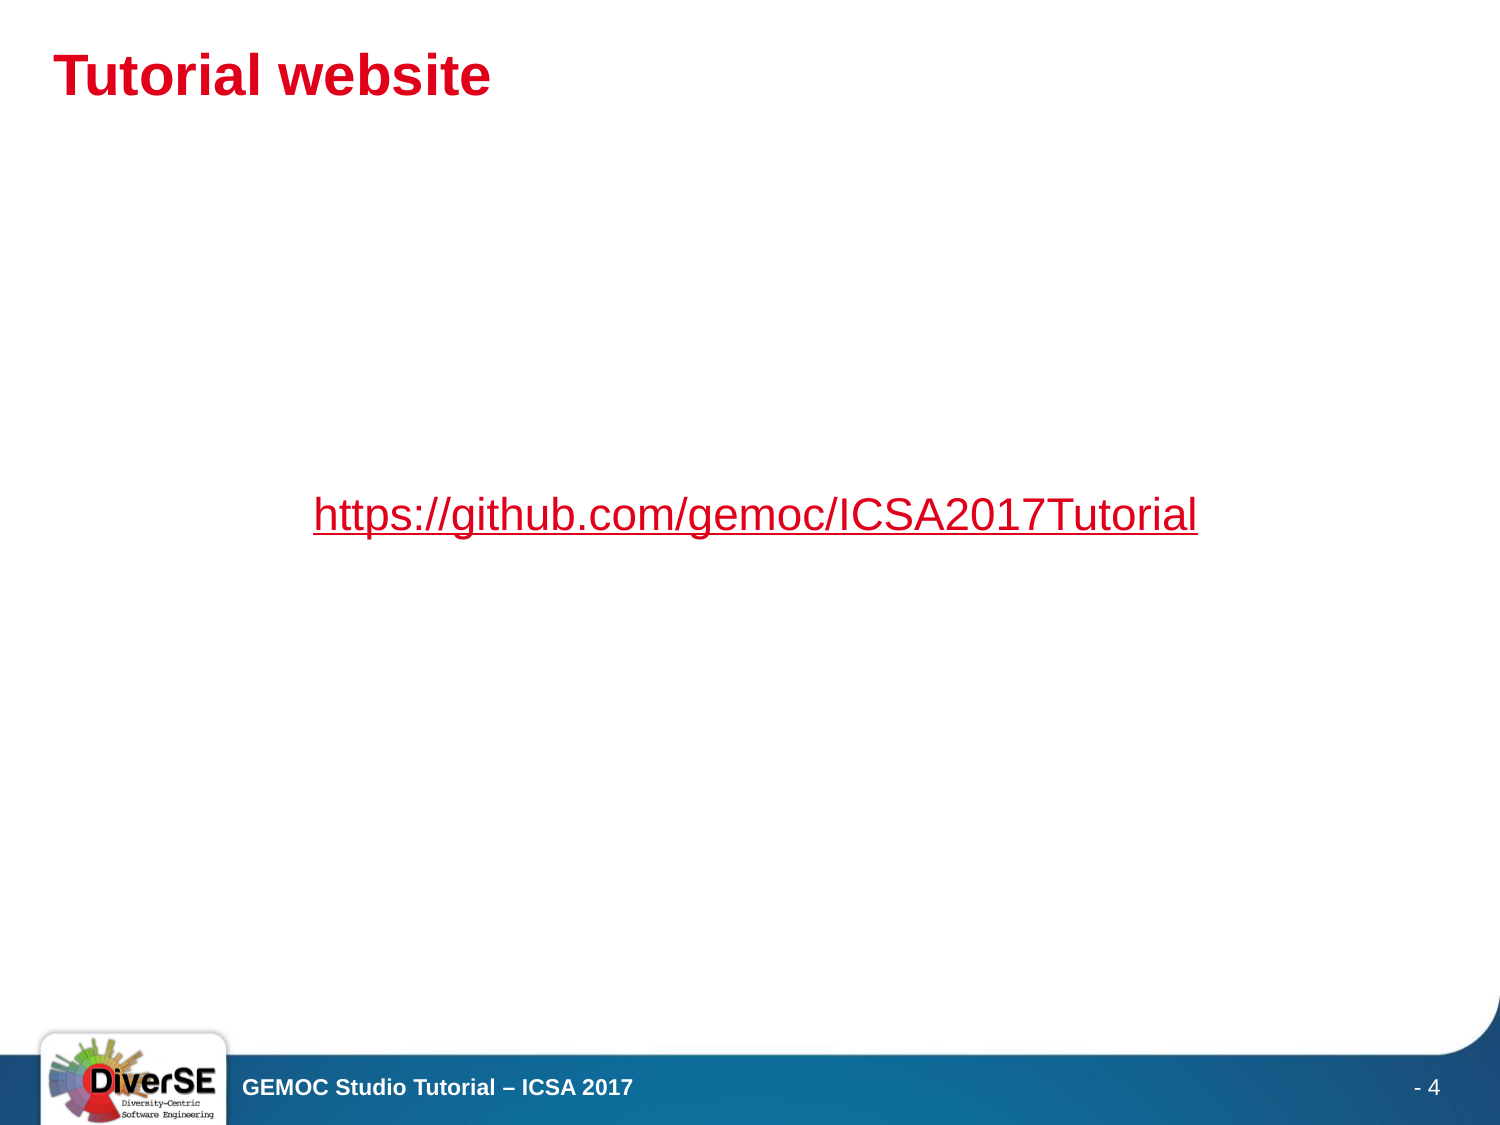

# Tutorial website

https://github.com/gemoc/ICSA2017Tutorial
GEMOC Studio Tutorial – ICSA 2017
- 4